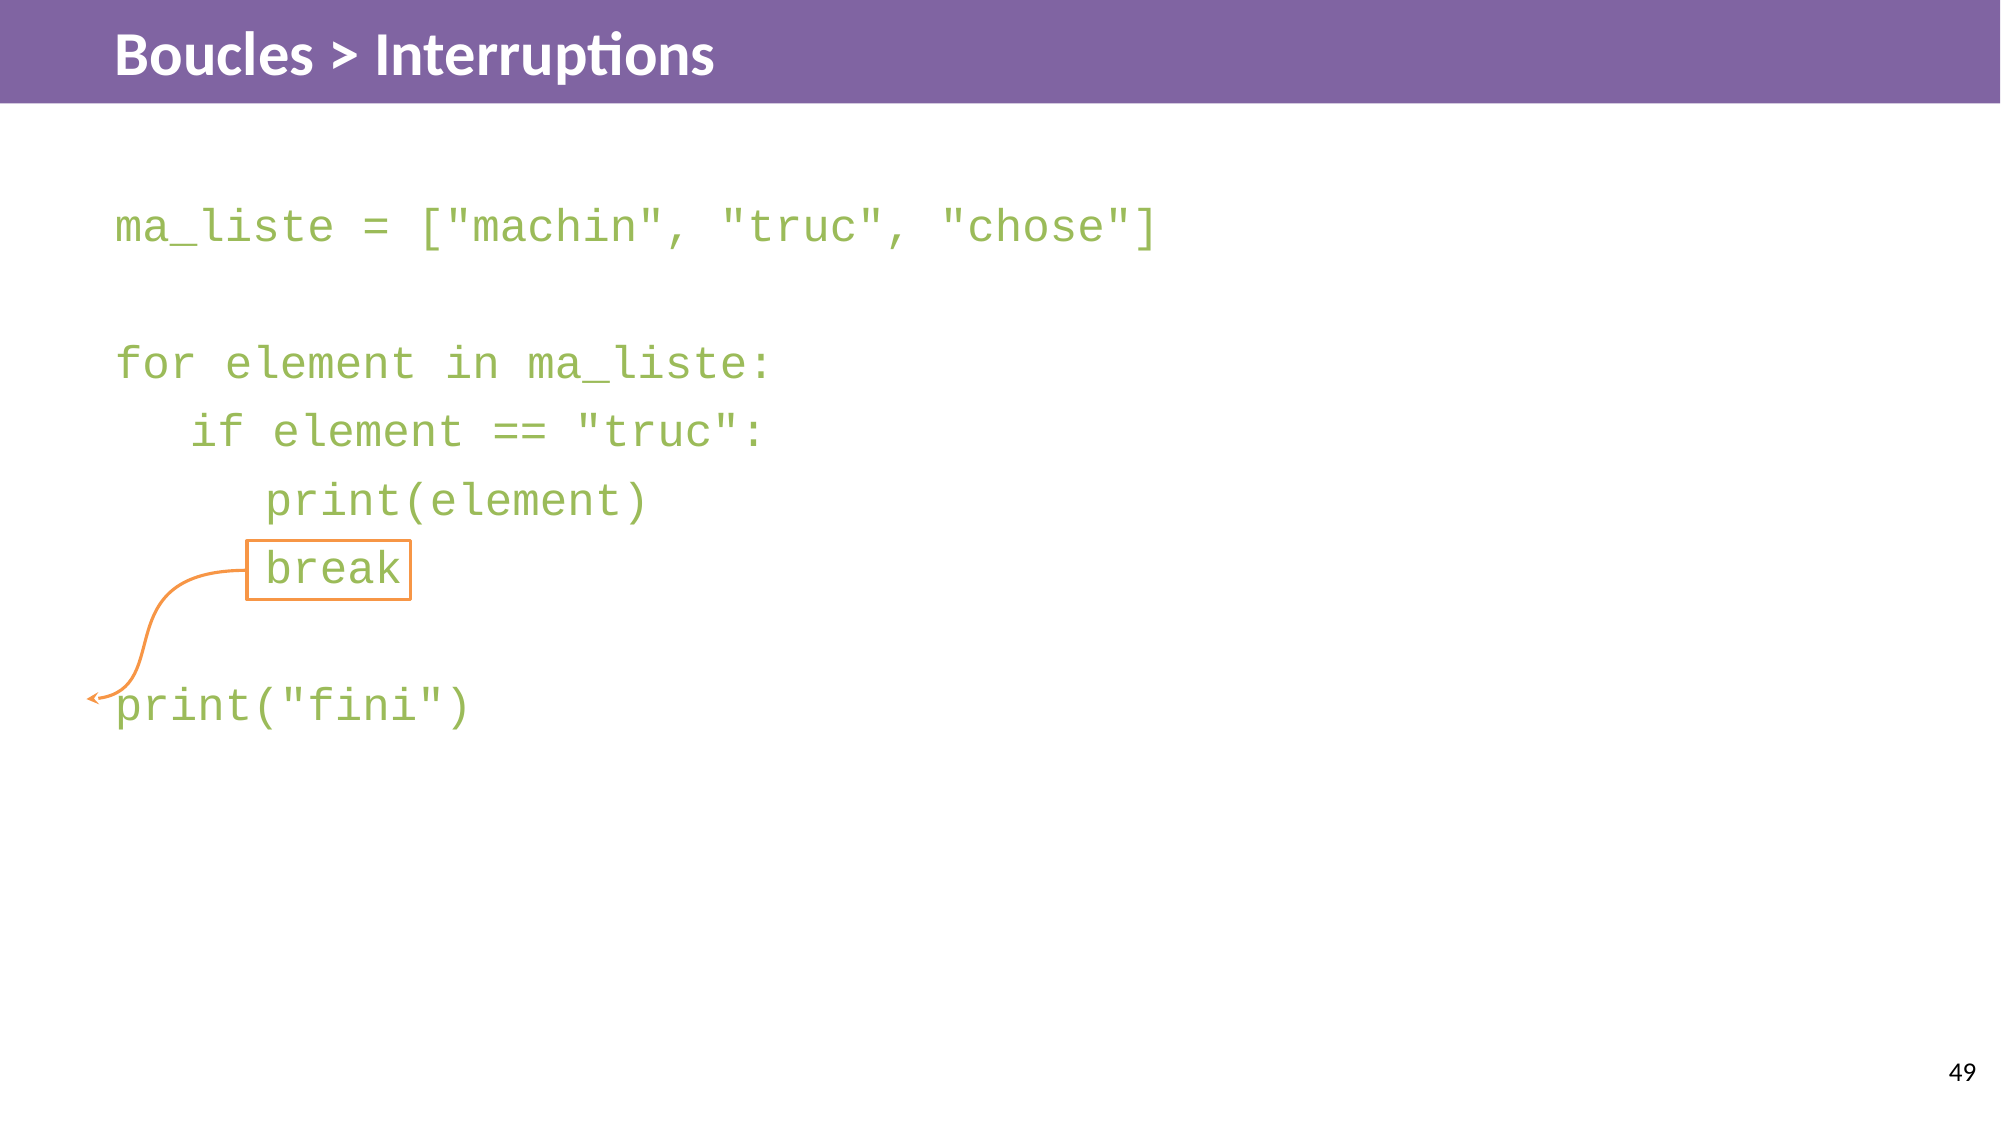

# Boucles > Interruptions
ma_liste = ["machin", "truc", "chose"]

for element in ma_liste:
if element == "truc":
	print(element)
	break

print("fini")

49